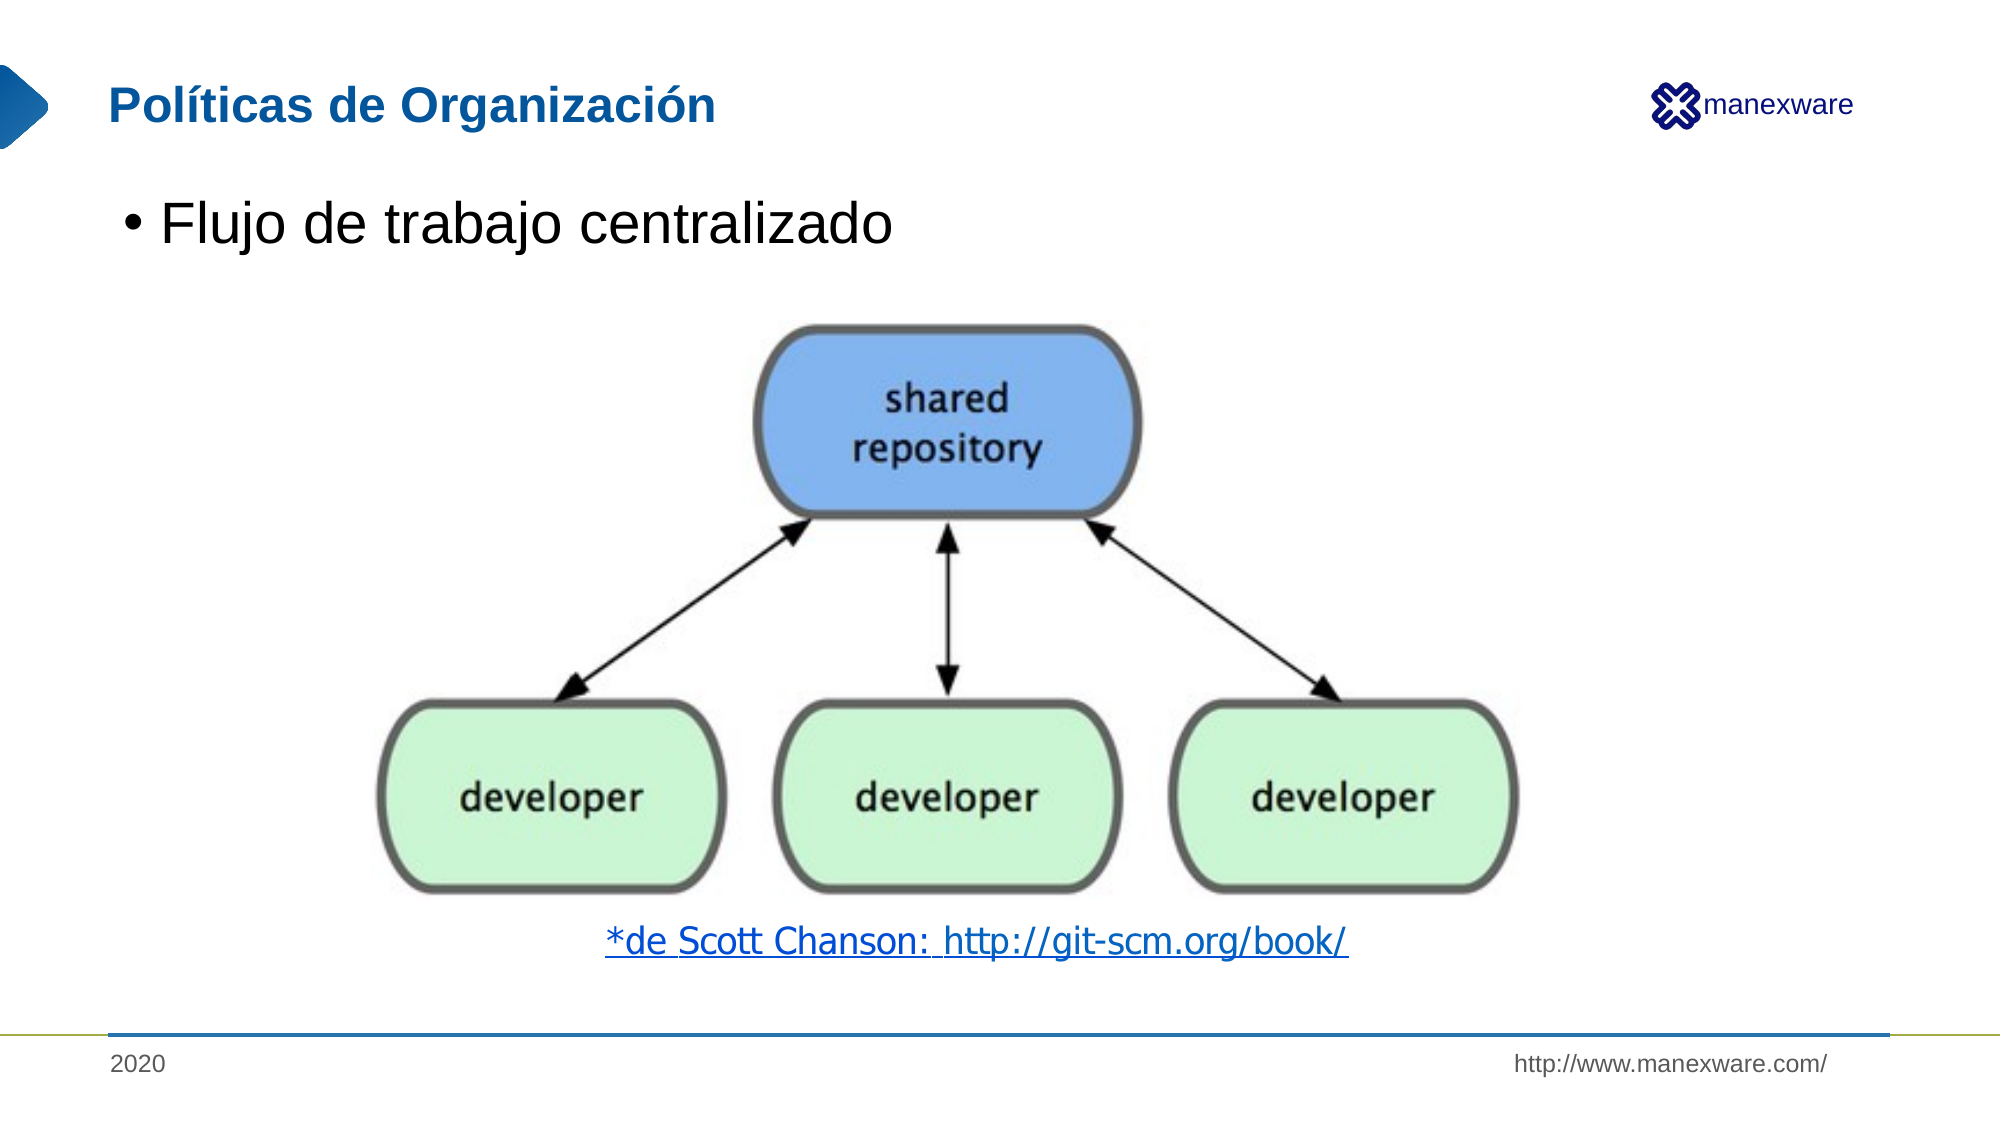

# Políticas de Organización
Flujo de trabajo centralizado

*de Scott Chanson: http://git-scm.org/book/